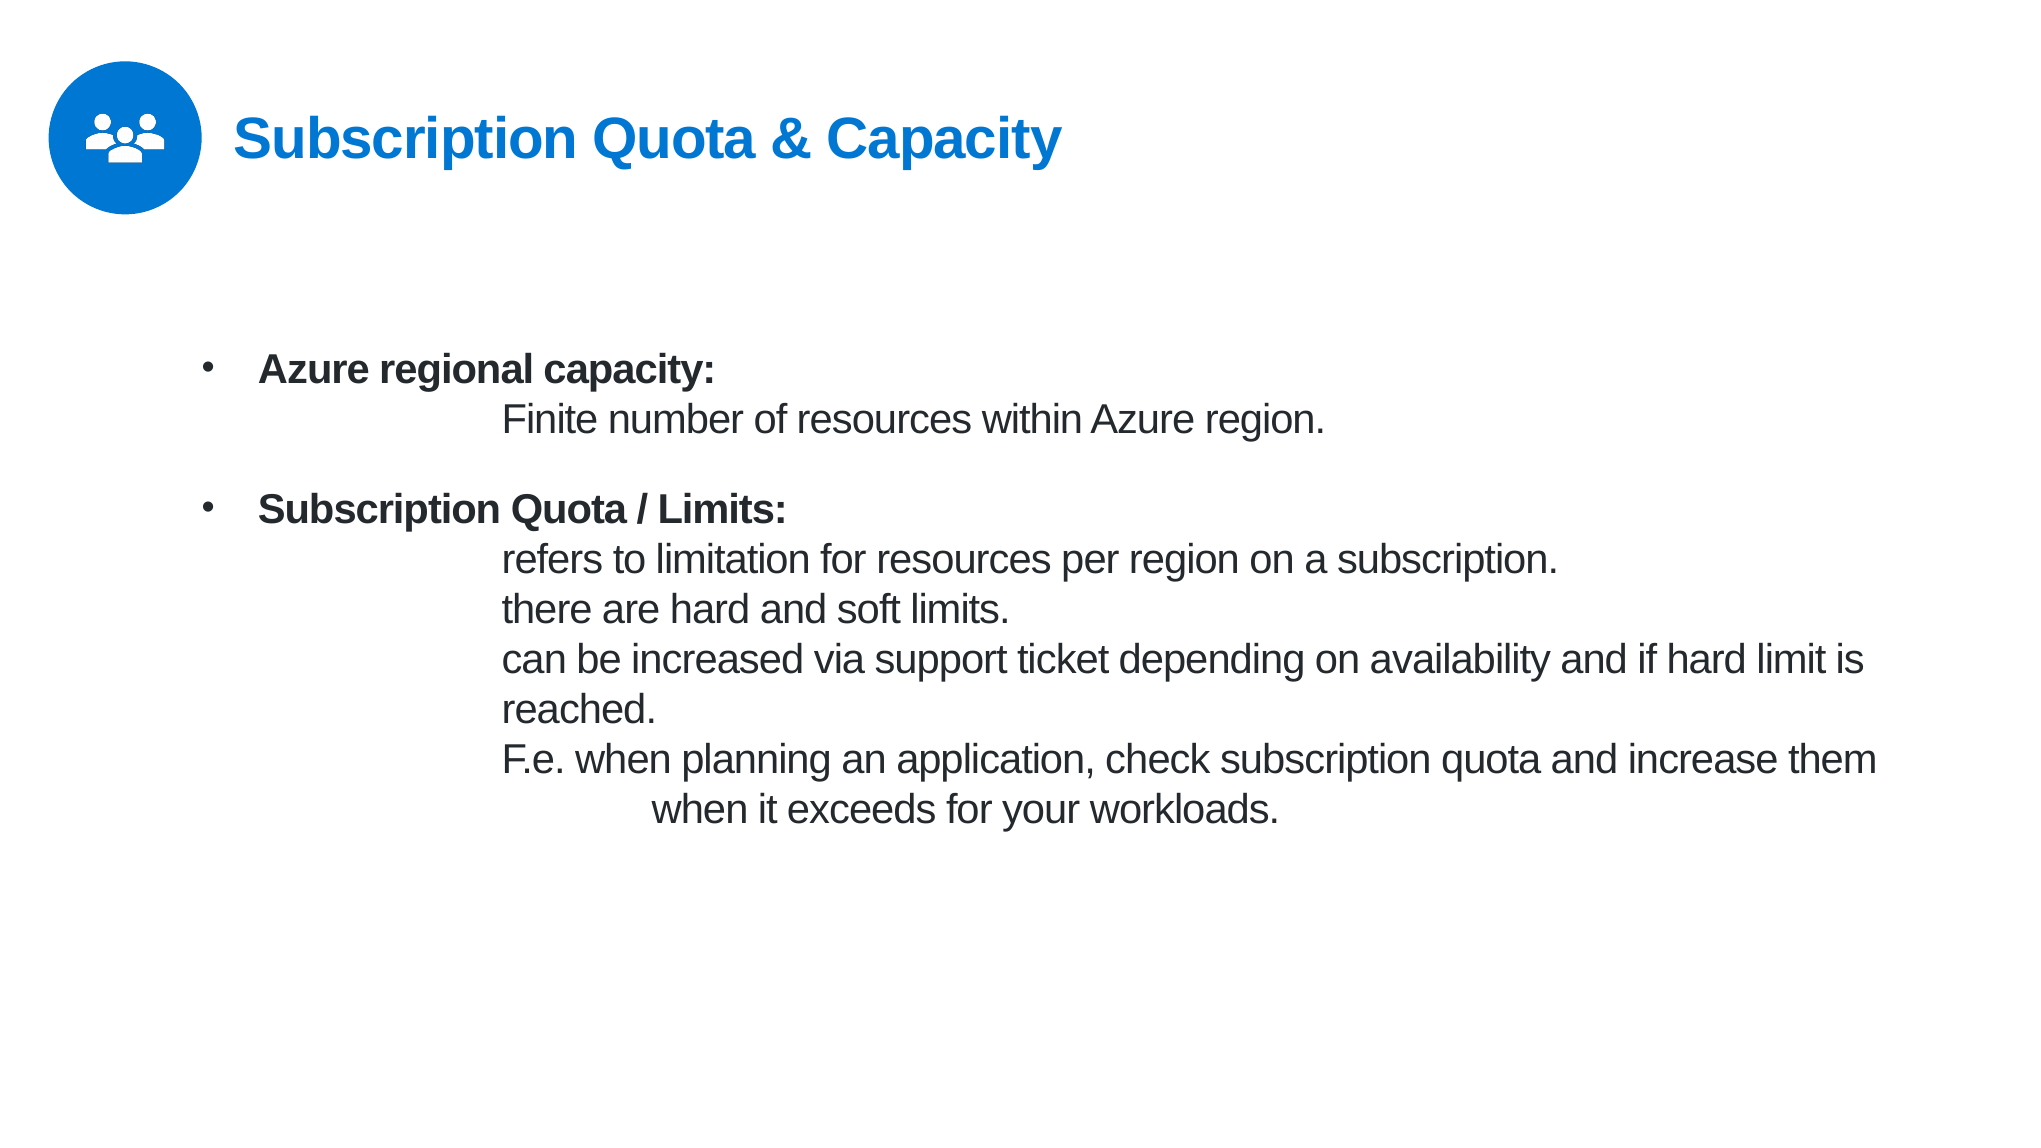

# Subscription Quota & Capacity
Azure regional capacity:
		Finite number of resources within Azure region.

Subscription Quota / Limits:
		refers to limitation for resources per region on a subscription.
		there are hard and soft limits.
		can be increased via support ticket depending on availability and if hard limit is 		reached.
		F.e. when planning an application, check subscription quota and increase them 			when it exceeds for your workloads.